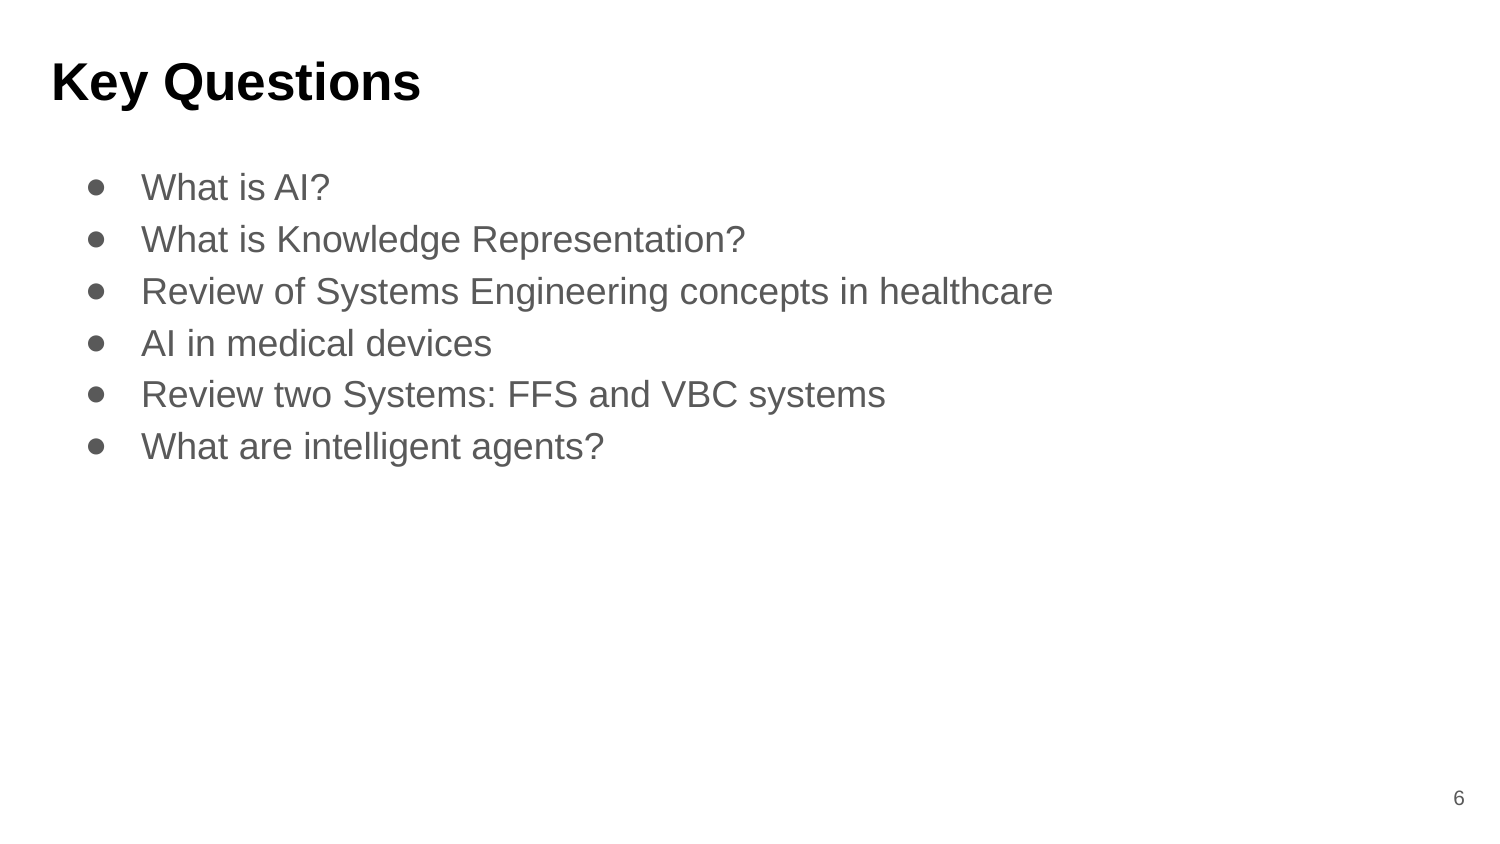

# Key Questions
What is AI?
What is Knowledge Representation?
Review of Systems Engineering concepts in healthcare
AI in medical devices
Review two Systems: FFS and VBC systems
What are intelligent agents?
6